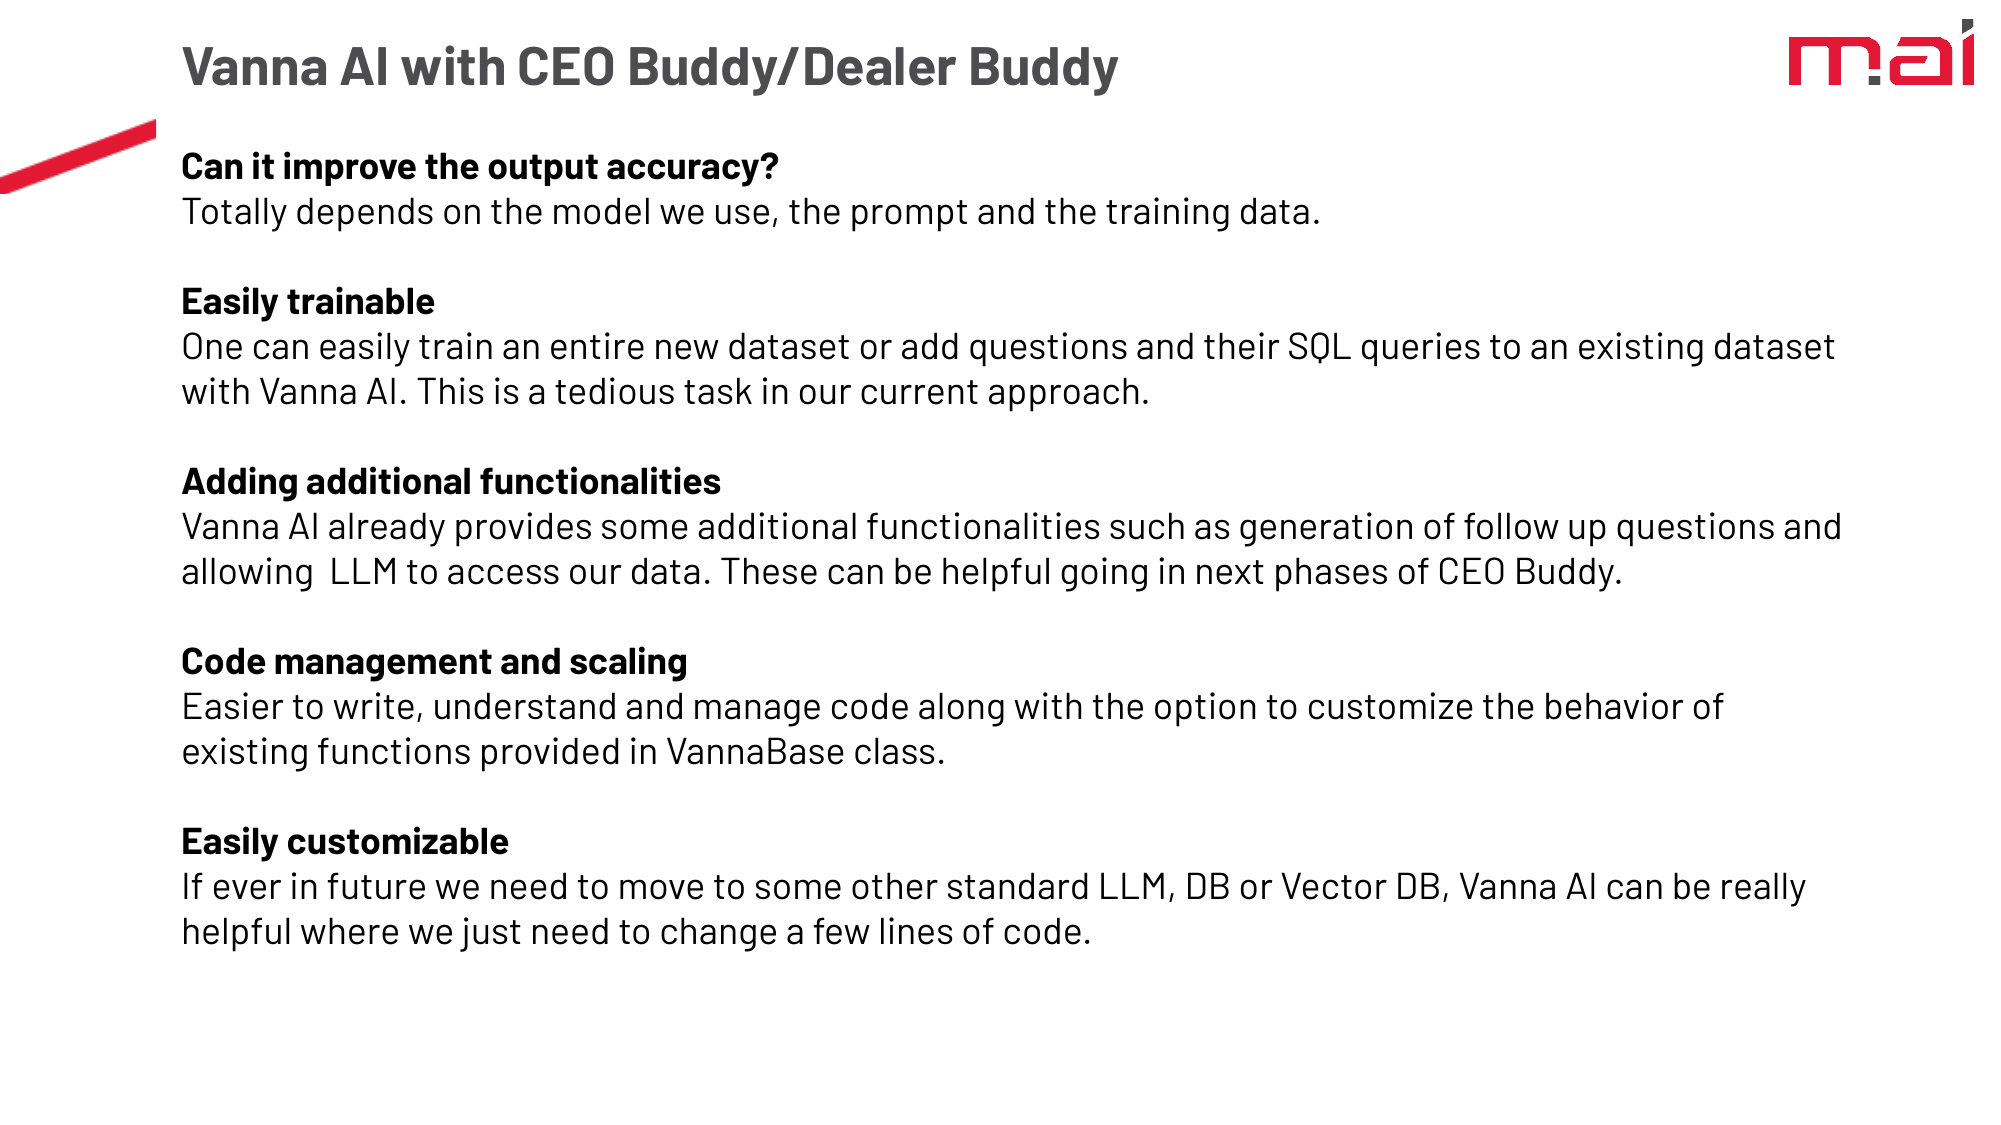

Vanna AI with CEO Buddy/Dealer Buddy
Can it improve the output accuracy?
Totally depends on the model we use, the prompt and the training data.

Easily trainable
One can easily train an entire new dataset or add questions and their SQL queries to an existing dataset with Vanna AI. This is a tedious task in our current approach.

Adding additional functionalities
Vanna AI already provides some additional functionalities such as generation of follow up questions and allowing  LLM to access our data. These can be helpful going in next phases of CEO Buddy.

Code management and scaling
Easier to write, understand and manage code along with the option to customize the behavior of existing functions provided in VannaBase class.

Easily customizable
If ever in future we need to move to some other standard LLM, DB or Vector DB, Vanna AI can be really helpful where we just need to change a few lines of code.